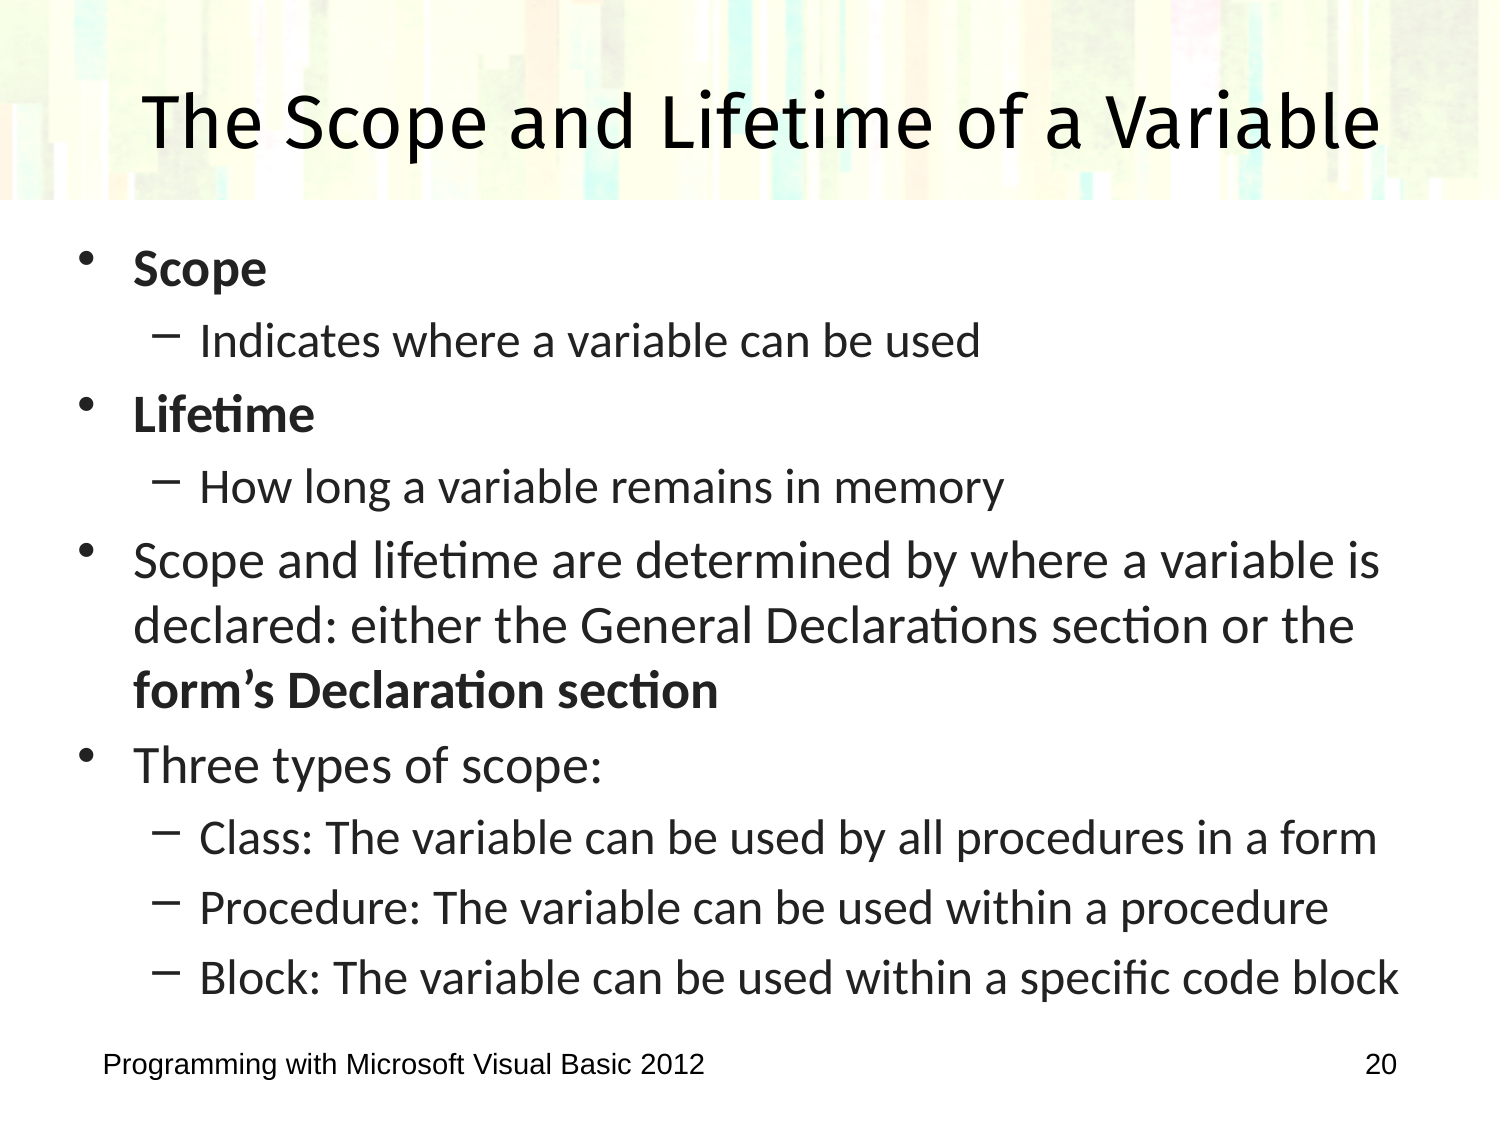

# The Scope and Lifetime of a Variable
Scope
Indicates where a variable can be used
Lifetime
How long a variable remains in memory
Scope and lifetime are determined by where a variable is declared: either the General Declarations section or the form’s Declaration section
Three types of scope:
Class: The variable can be used by all procedures in a form
Procedure: The variable can be used within a procedure
Block: The variable can be used within a specific code block
Programming with Microsoft Visual Basic 2012
20